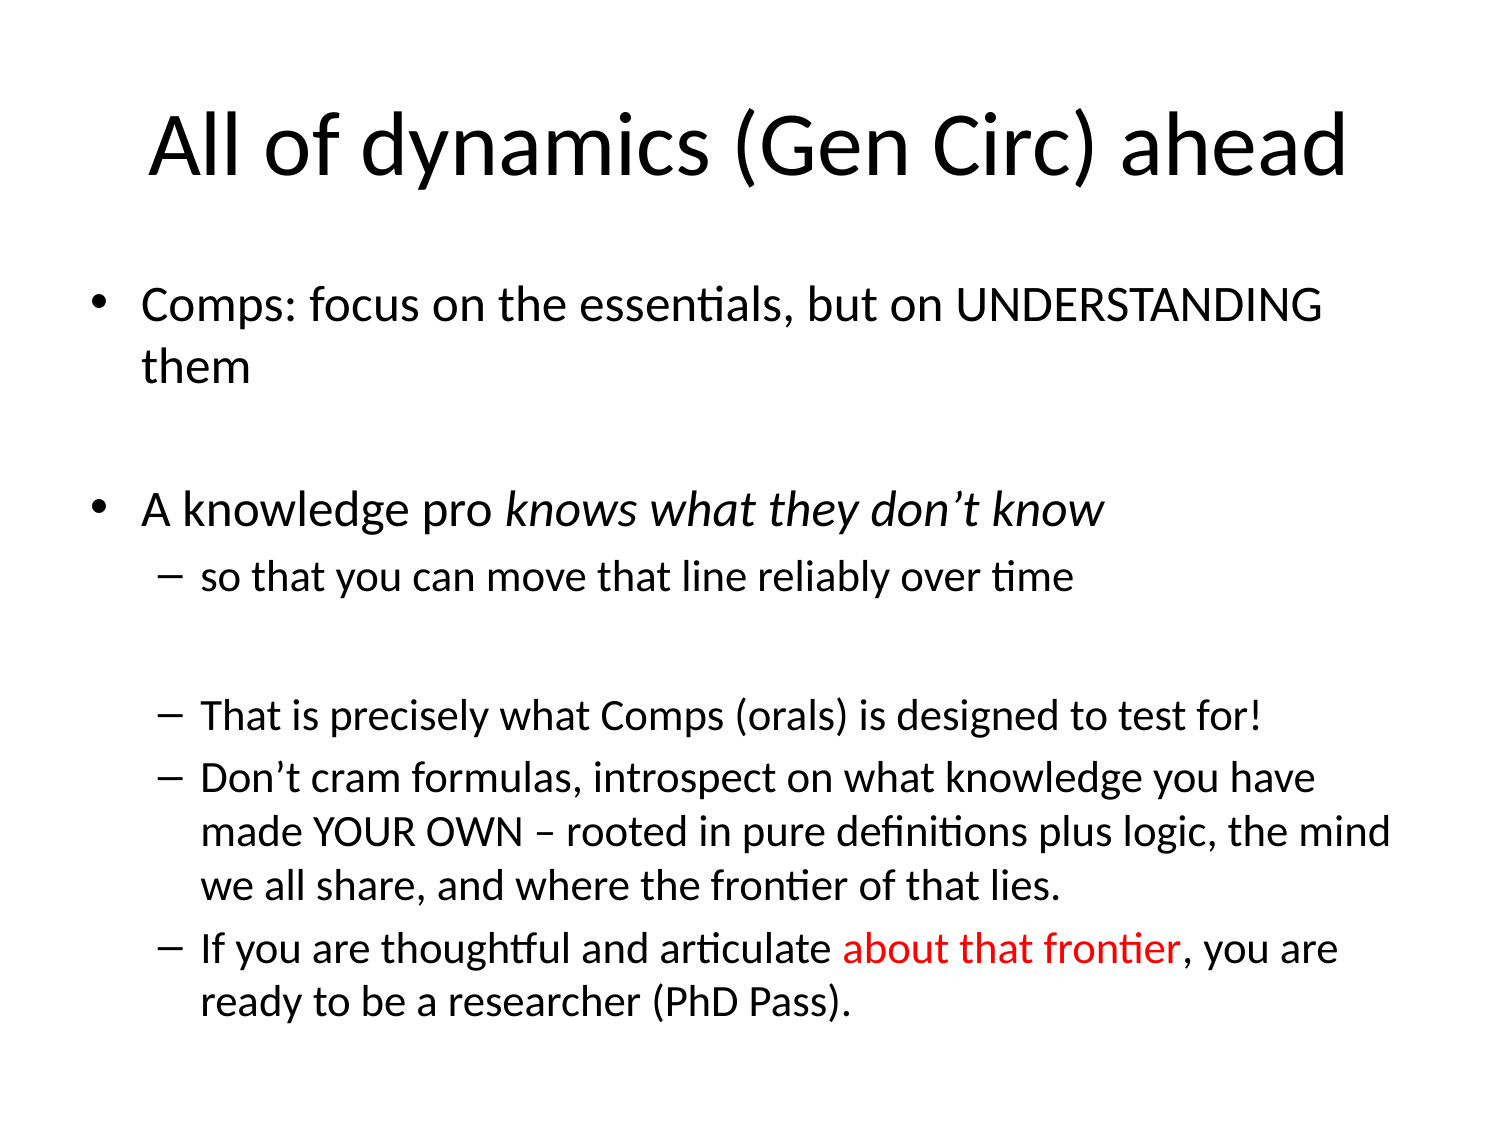

# All of dynamics (Gen Circ) ahead
Comps: focus on the essentials, but on UNDERSTANDING them

A knowledge pro knows what they don’t know
so that you can move that line reliably over time

That is precisely what Comps (orals) is designed to test for!
Don’t cram formulas, introspect on what knowledge you have made YOUR OWN – rooted in pure definitions plus logic, the mind we all share, and where the frontier of that lies.
If you are thoughtful and articulate about that frontier, you are ready to be a researcher (PhD Pass).